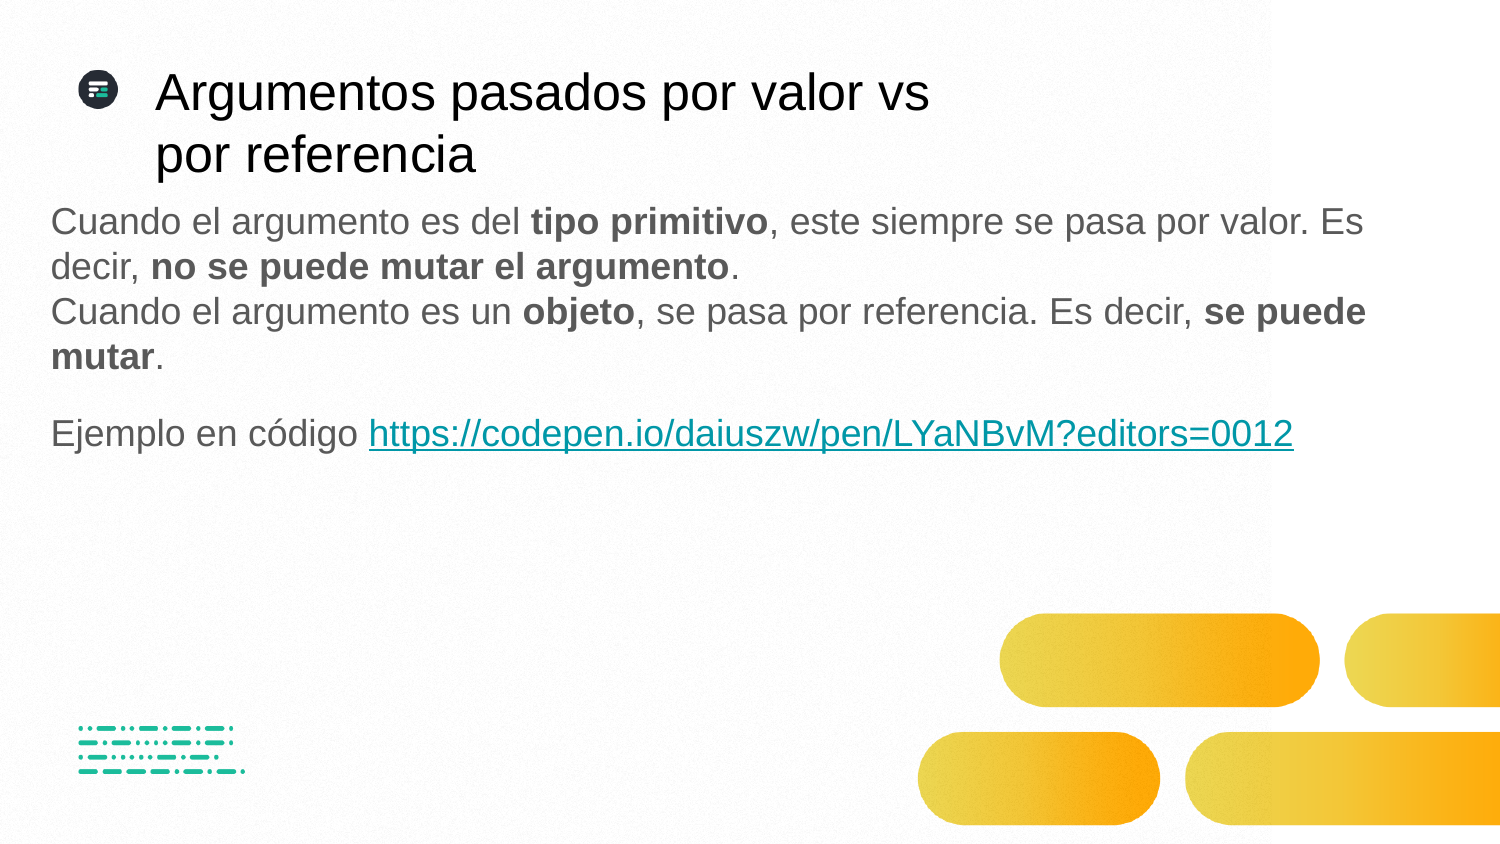

Argumentos pasados por valor vs
por referencia
Cuando el argumento es del tipo primitivo, este siempre se pasa por valor. Es decir, no se puede mutar el argumento.
Cuando el argumento es un objeto, se pasa por referencia. Es decir, se puede mutar.
Ejemplo en código https://codepen.io/daiuszw/pen/LYaNBvM?editors=0012